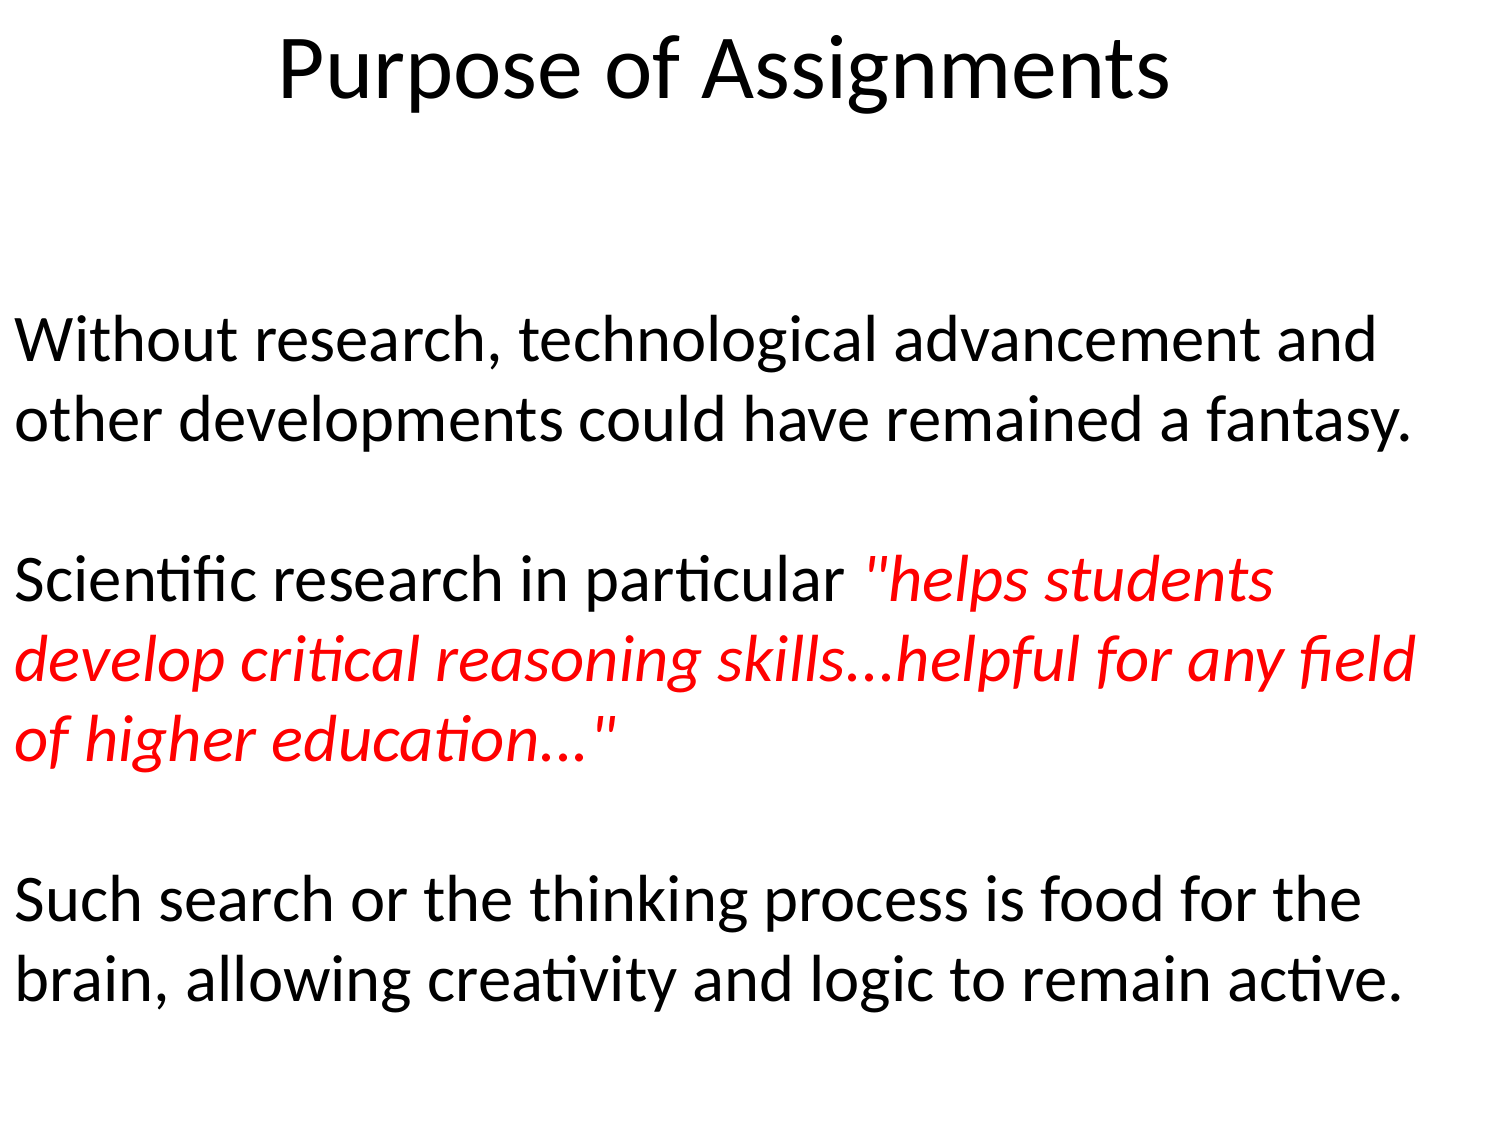

Purpose of Assignments
Without research, technological advancement and other developments could have remained a fantasy.

Scientific research in particular "helps students develop critical reasoning skills...helpful for any field of higher education..."

Such search or the thinking process is food for the brain, allowing creativity and logic to remain active.